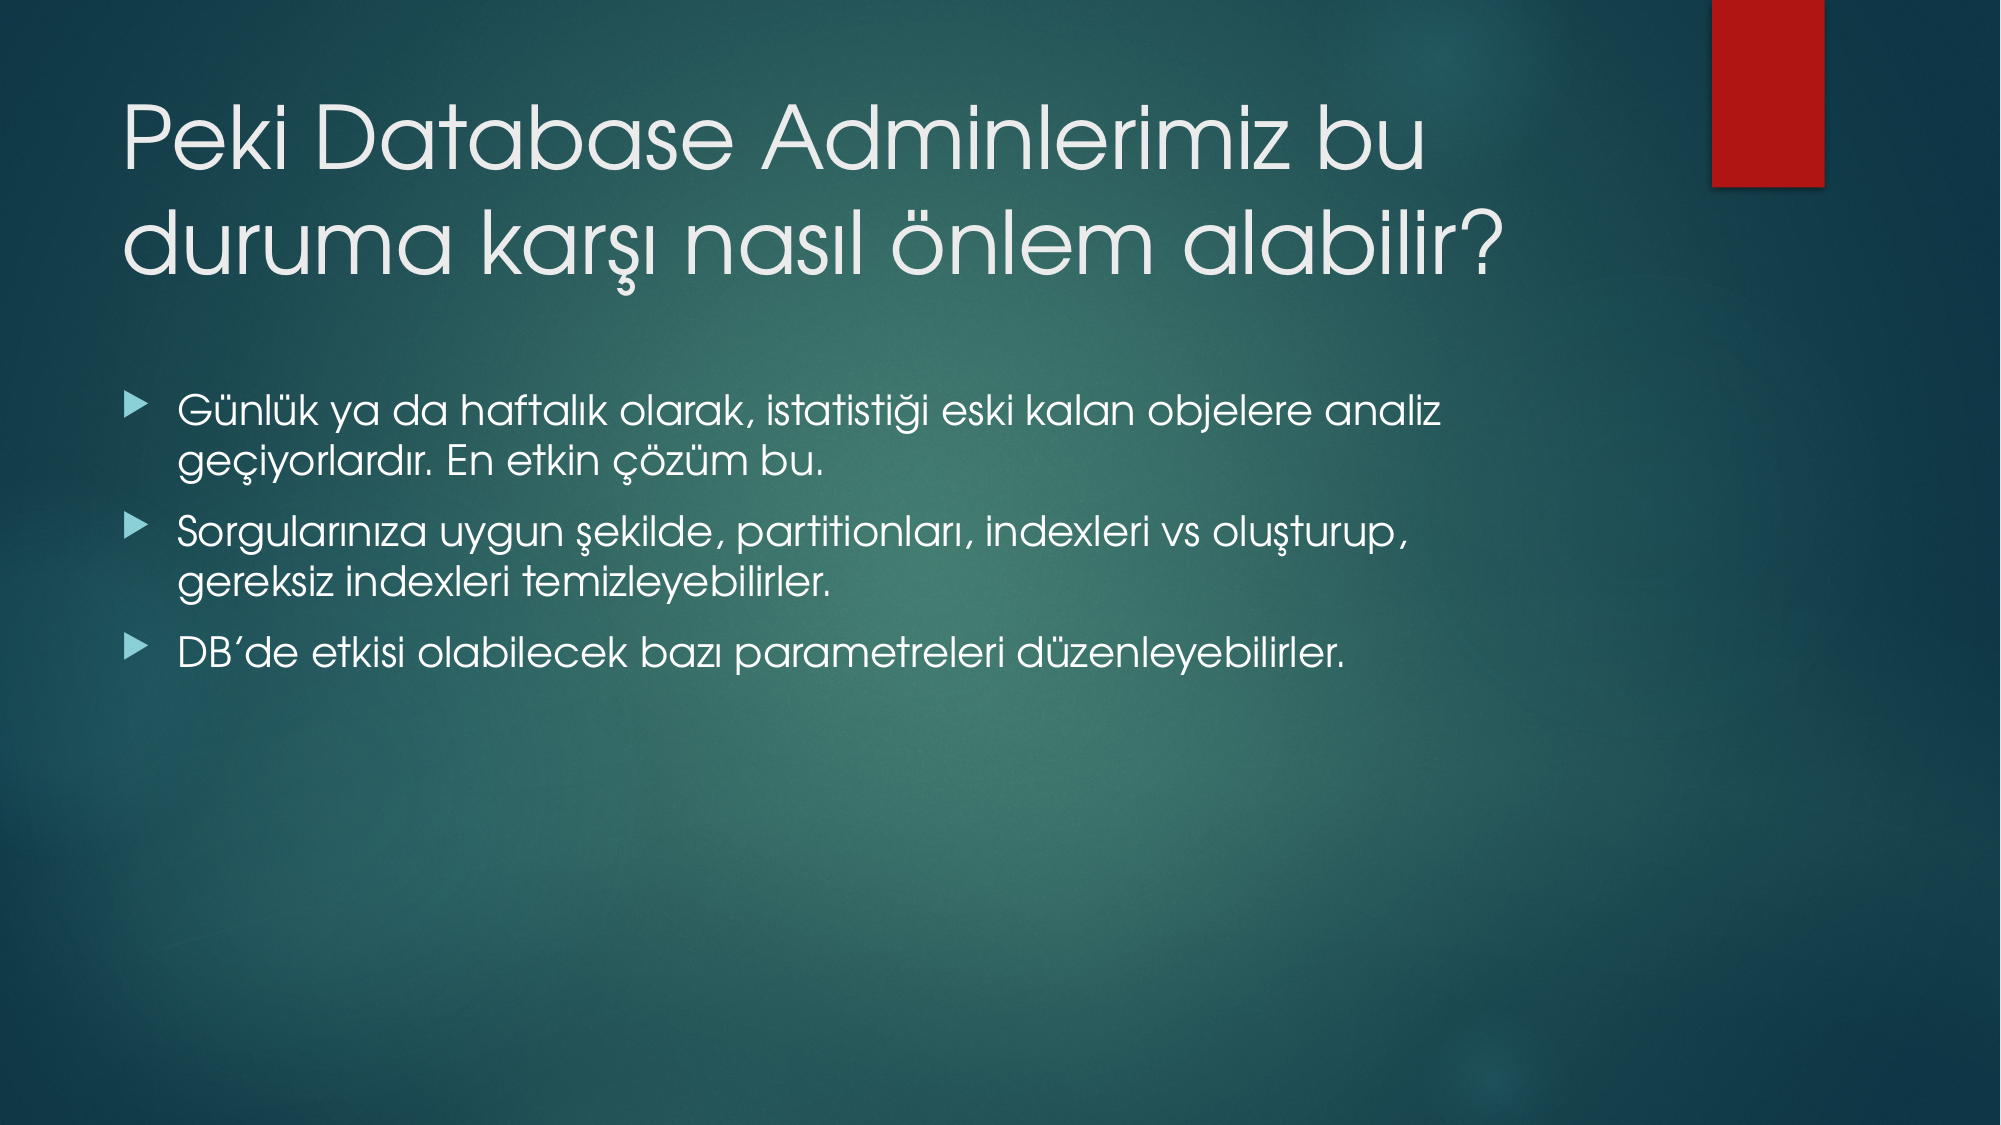

# Peki Database Adminlerimiz bu duruma karşı nasıl önlem alabilir?
Günlük ya da haftalık olarak, istatistiği eski kalan objelere analiz geçiyorlardır. En etkin çözüm bu.
Sorgularınıza uygun şekilde, partitionları, indexleri vs oluşturup, gereksiz indexleri temizleyebilirler.
DB’de etkisi olabilecek bazı parametreleri düzenleyebilirler.